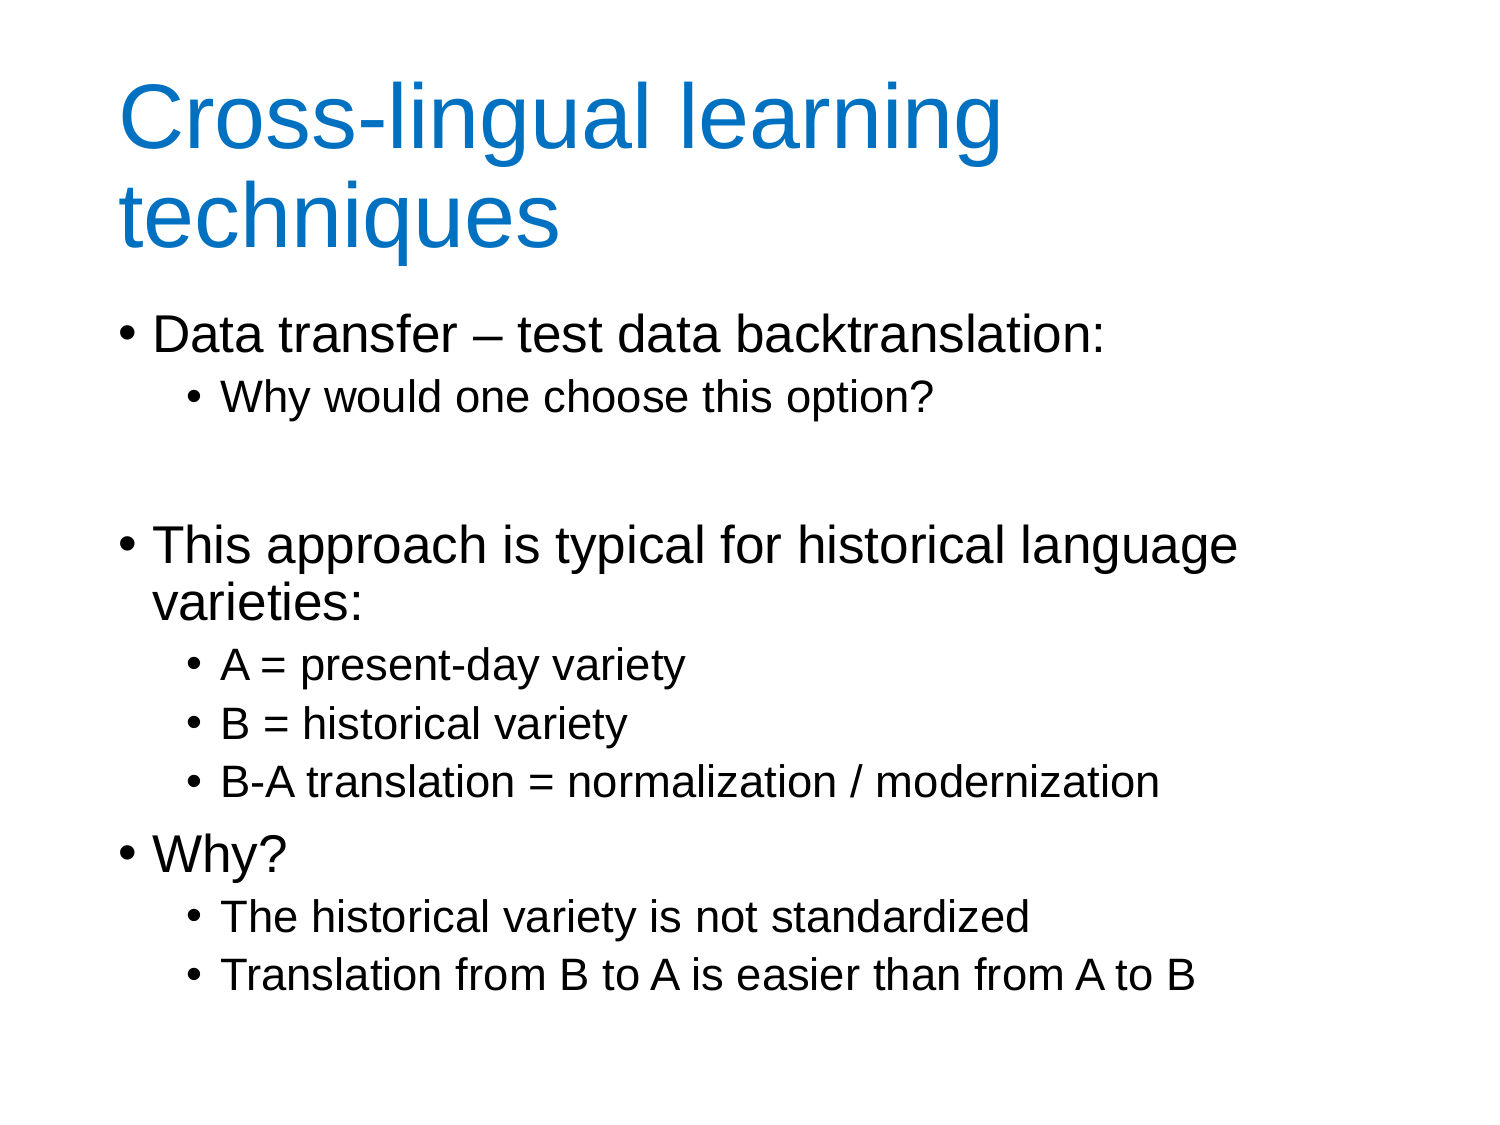

# Cross-lingual learning techniques
Data transfer – test data backtranslation:
Why would one choose this option?

This approach is typical for historical language varieties:
A = present-day variety
B = historical variety
B-A translation = normalization / modernization
Why?
The historical variety is not standardized
Translation from B to A is easier than from A to B